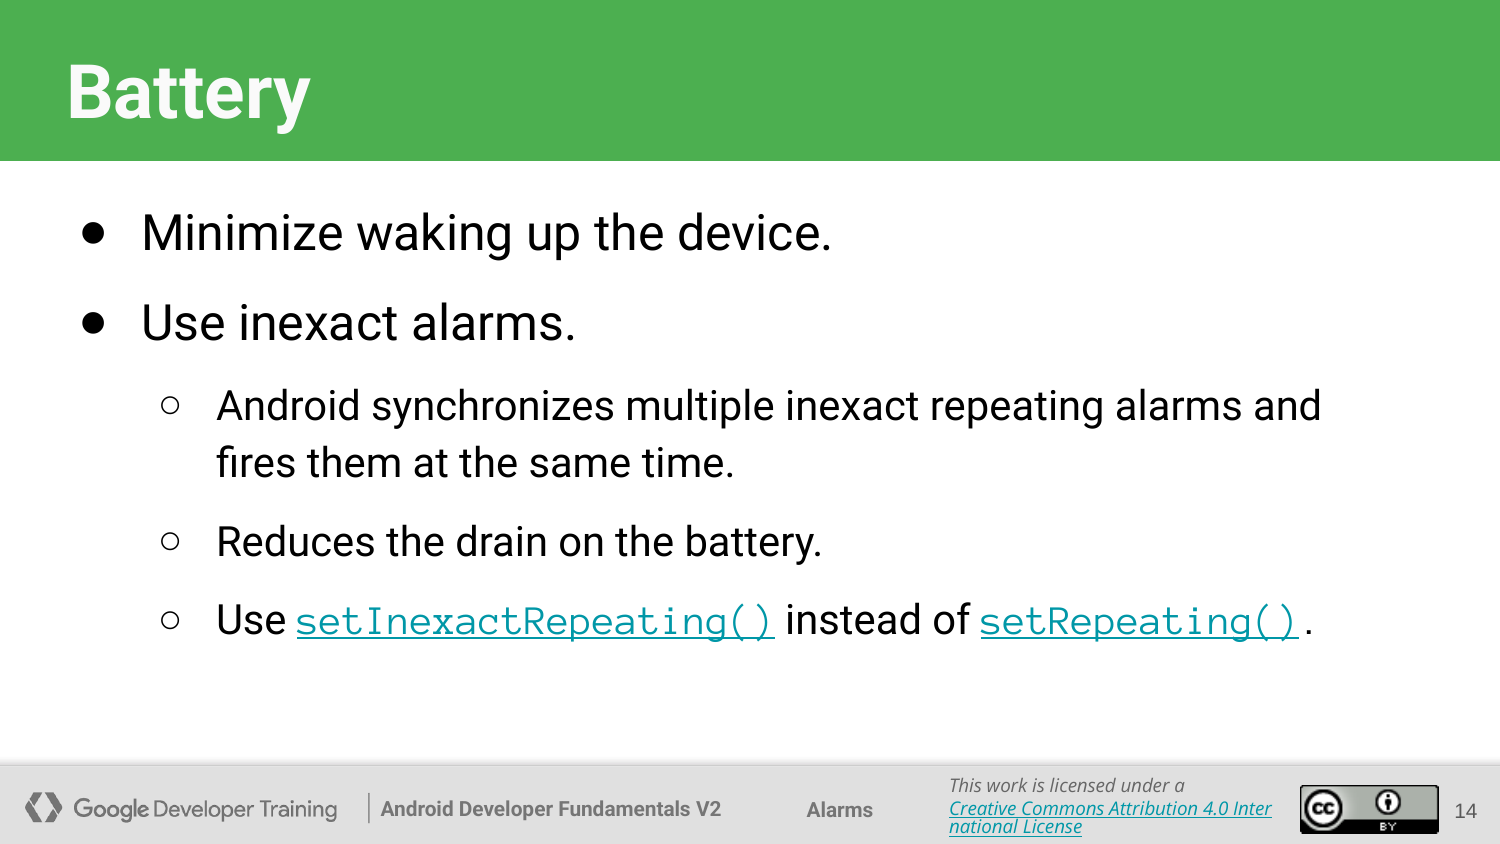

# Battery
Minimize waking up the device.
Use inexact alarms.
Android synchronizes multiple inexact repeating alarms and fires them at the same time.
Reduces the drain on the battery.
Use setInexactRepeating() instead of setRepeating().

14